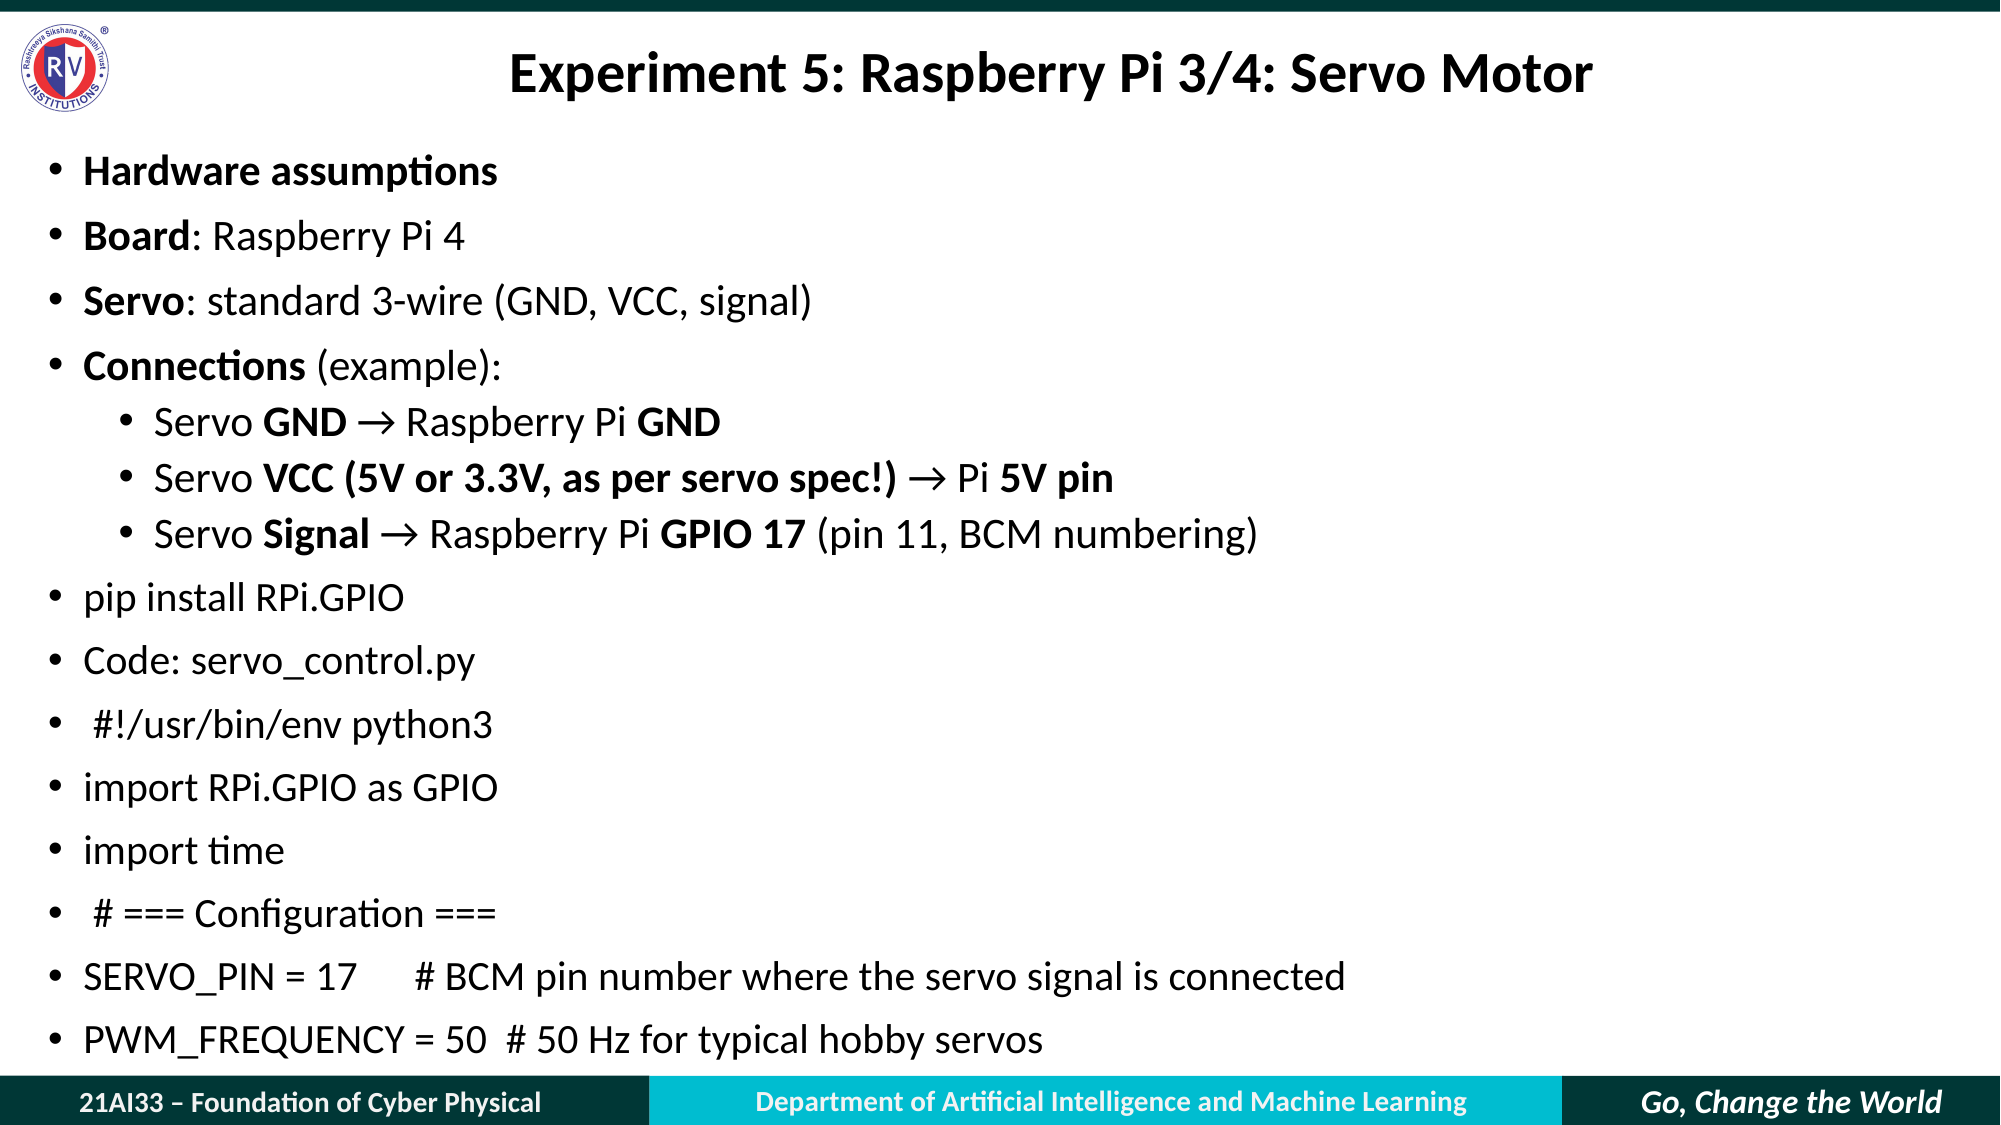

# Experiment 5: Raspberry Pi 3/4: Servo Motor
Hardware assumptions
Board: Raspberry Pi 4
Servo: standard 3-wire (GND, VCC, signal)
Connections (example):
Servo GND → Raspberry Pi GND
Servo VCC (5V or 3.3V, as per servo spec!) → Pi 5V pin
Servo Signal → Raspberry Pi GPIO 17 (pin 11, BCM numbering)
pip install RPi.GPIO
Code: servo_control.py
 #!/usr/bin/env python3
import RPi.GPIO as GPIO
import time
 # === Configuration ===
SERVO_PIN = 17      # BCM pin number where the servo signal is connected
PWM_FREQUENCY = 50  # 50 Hz for typical hobby servos